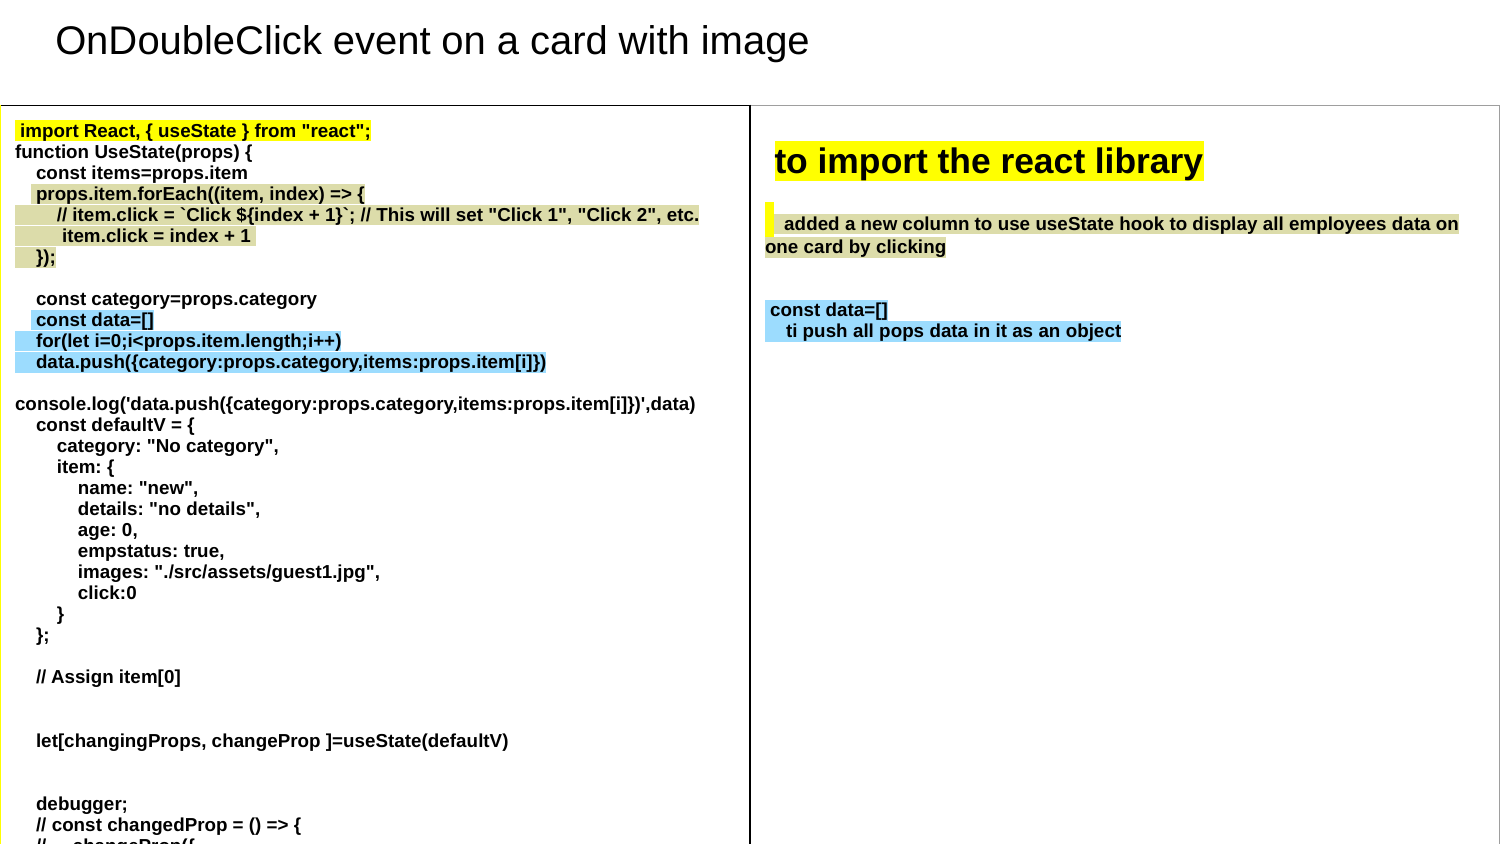

# OnDoubleClick event on a card with image
| import React, { useState } from "react"; function UseState(props) { const items=props.item props.item.forEach((item, index) => { // item.click = `Click ${index + 1}`; // This will set "Click 1", "Click 2", etc. item.click = index + 1 }); const category=props.category const data=[] for(let i=0;i<props.item.length;i++) data.push({category:props.category,items:props.item[i]}) console.log('data.push({category:props.category,items:props.item[i]})',data) const defaultV = { category: "No category", item: { name: "new", details: "no details", age: 0, empstatus: true, images: "./src/assets/guest1.jpg", click:0 } }; // Assign item[0] let[changingProps, changeProp ]=useState(defaultV) debugger; // const changedProp = () => { // changeProp({ // category: data[0].category, // item: [data[0].items[0], ...data[0].items.slice(1)] // Insert at 0th index // }); // }; const changedProp = () => { debugger; let temp=0,temp2=data.length if(changingProps.item.click>=temp2) changingProps.item.click=0 else if(changingProps.item.click==0) changingProps.item.click=changingProps.item.click temp=changingProps.item.click changeProp({ category: data[temp].category, item: data[temp].items }); if(changingProps.item.click<temp) changingProps.item.click=changingProps.item.click+1 else if(changingProps.item.click==temp) changingProps.item.click=0 }; console.log('changingProps,data',changingProps,data) return ( <div style={{display:"flex",gap:"10px"}}> <h3>UseState hook</h3> <div className="card"> <img className="card-img" src={ changingProps.item.images} alt="hi" onClick={changedProp} style={{borderRadius:"0%" ,width:"70%",height:"80%"}} ></img> <div className="card-content"> <span className="card-label">{changingProps.item.details}</span> {/\* //techs \*/} <span className="card-label">{changingProps.item.age}</span> {/\* age \*/} <span className="card-label">{changingProps.item.empstatus ? "Employeed":"Open for an opportunity"}</span> {/\* currently employee \*/} <p className="card-description"> {props.name}</p> </div> </div> </div> ); } export default UseState | to import the react library added a new column to use useState hook to display all employees data on one card by clicking const data=[] ti push all pops data in it as an object |
| --- | --- |